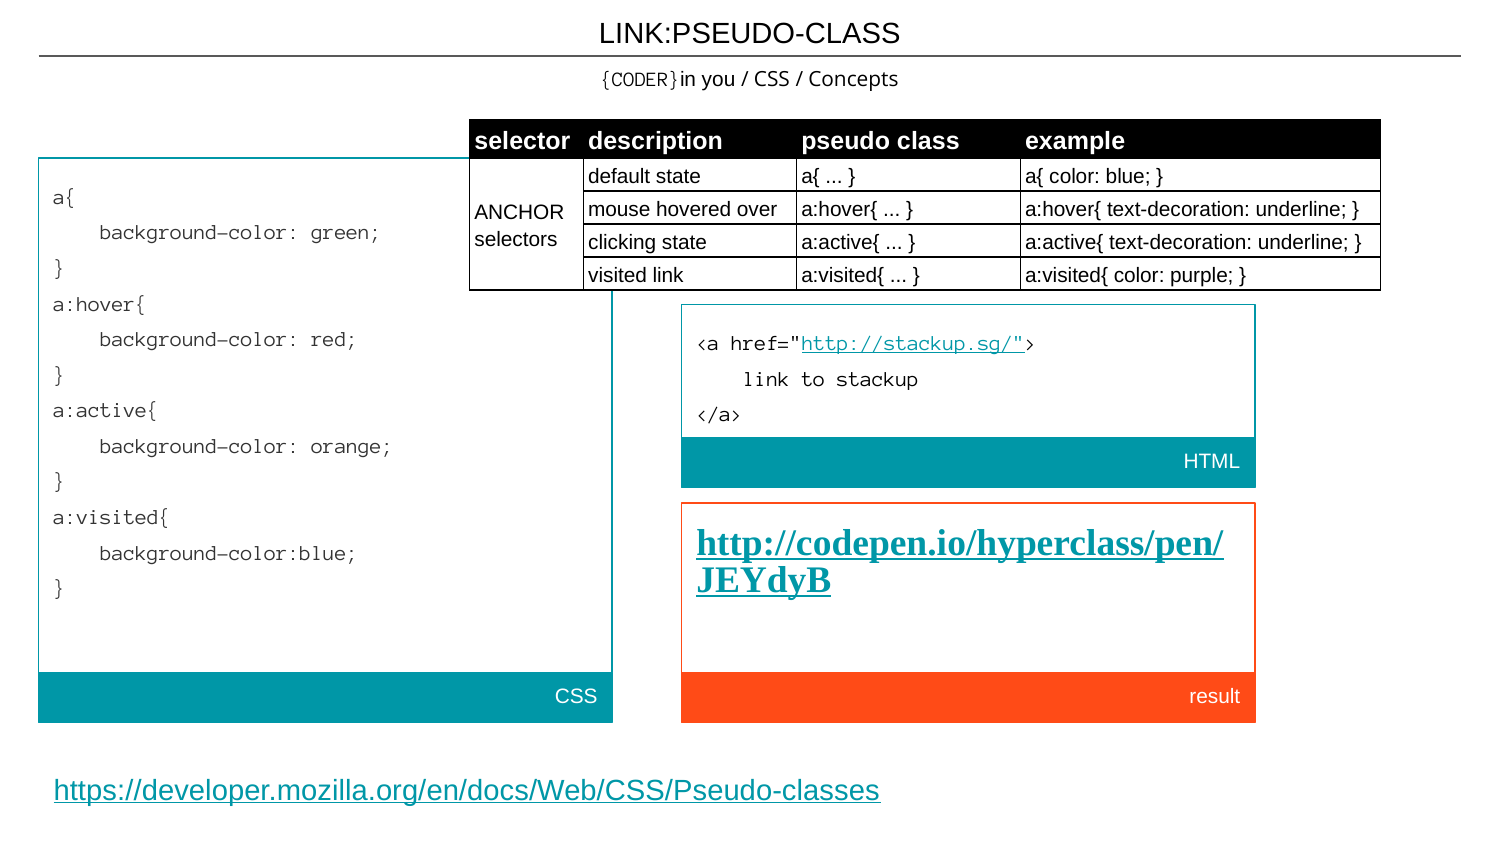

LINK:PSEUDO-CLASS
{CODER}in you / CSS / Concepts
| selector | description | pseudo class | example |
| --- | --- | --- | --- |
| ANCHOR selectors | default state | a{ ... } | a{ color: blue; } |
|  | mouse hovered over | a:hover{ ... } | a:hover{ text-decoration: underline; } |
|  | clicking state | a:active{ ... } | a:active{ text-decoration: underline; } |
|  | visited link | a:visited{ ... } | a:visited{ color: purple; } |
a{
    background-color: green;
}
a:hover{
    background-color: red;
}
a:active{
    background-color: orange;
}
a:visited{
    background-color:blue;
}

CSS
<a href="http://stackup.sg/">
    link to stackup
</a>

HTML
http://codepen.io/hyperclass/pen/JEYdyB
result
https://developer.mozilla.org/en/docs/Web/CSS/Pseudo-classes